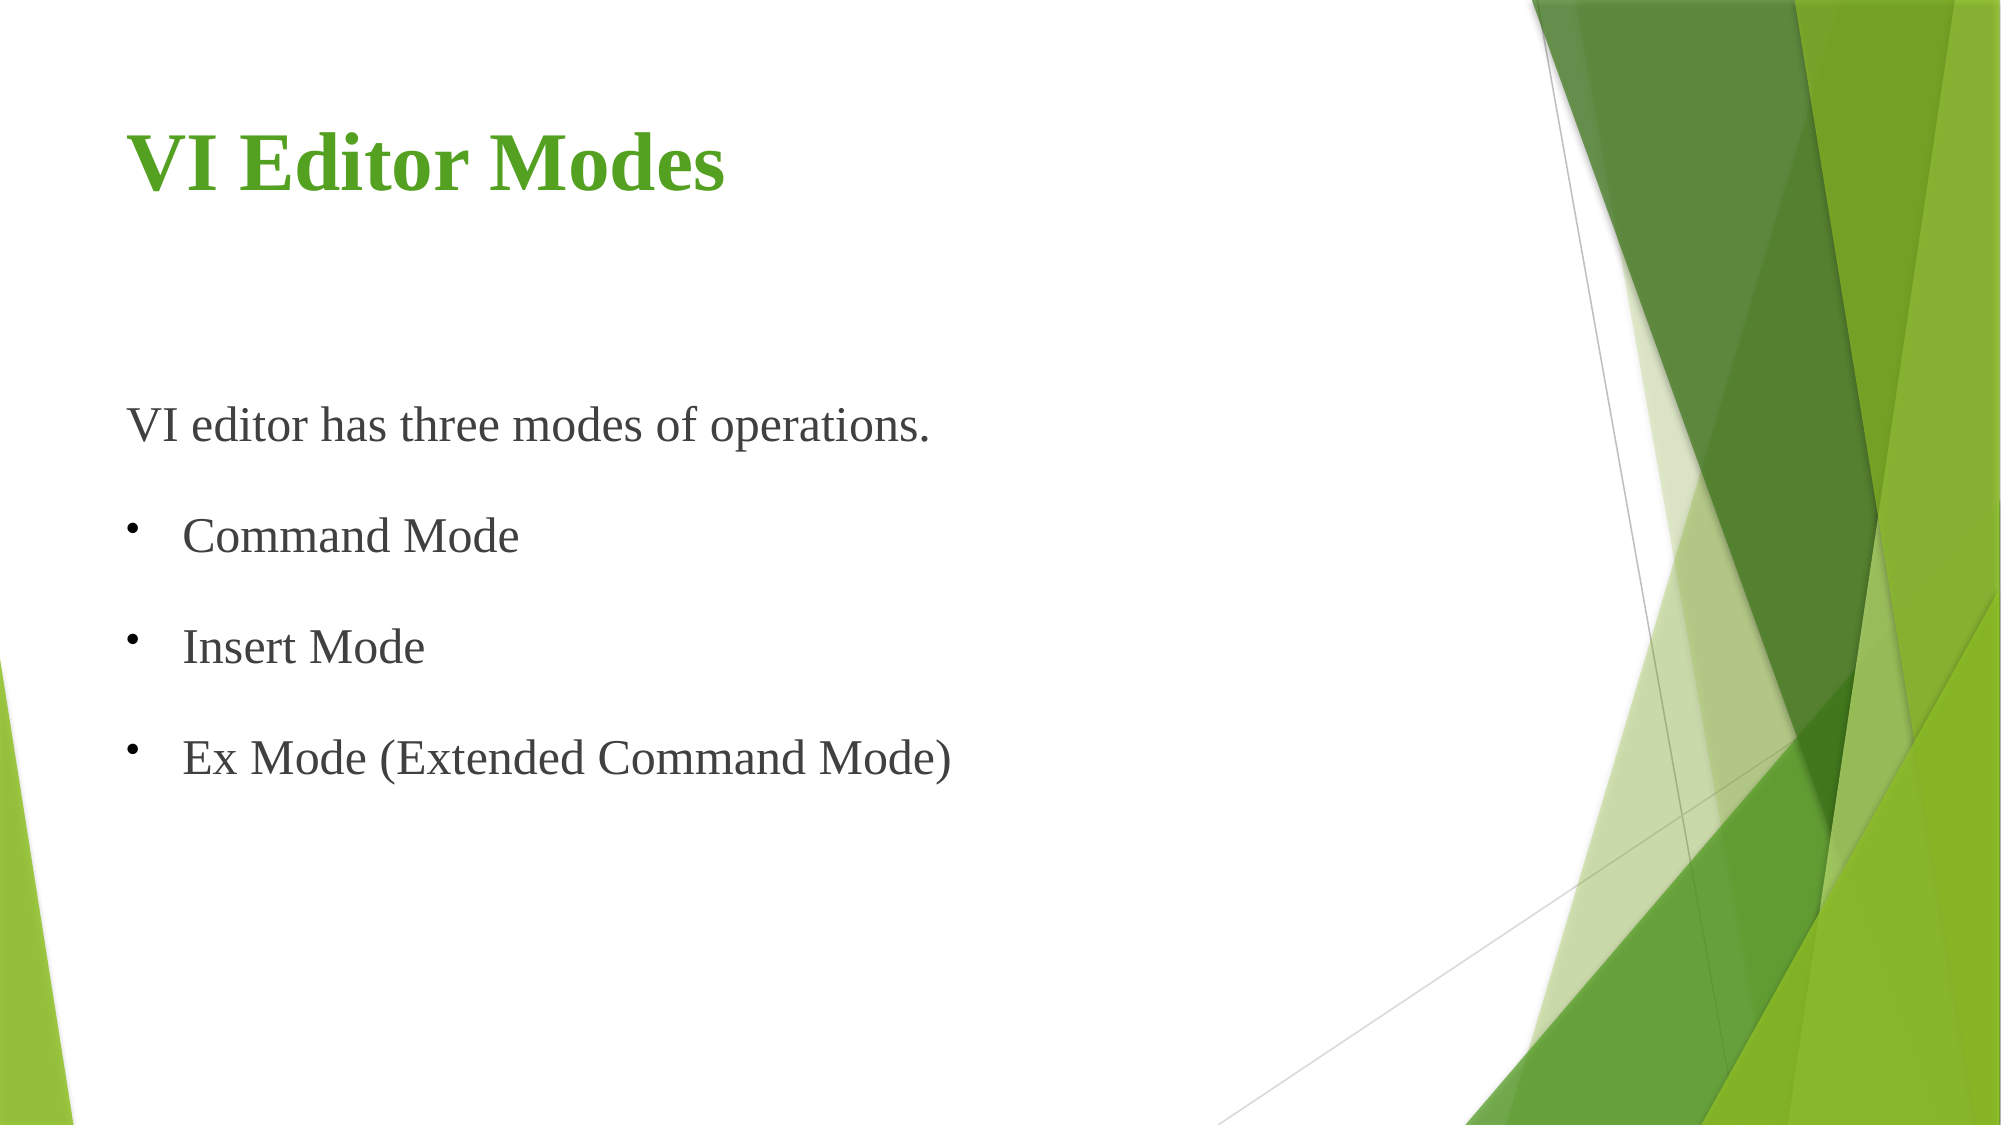

# VI Editor Modes
VI editor has three modes of operations.
Command Mode
Insert Mode
Ex Mode (Extended Command Mode)